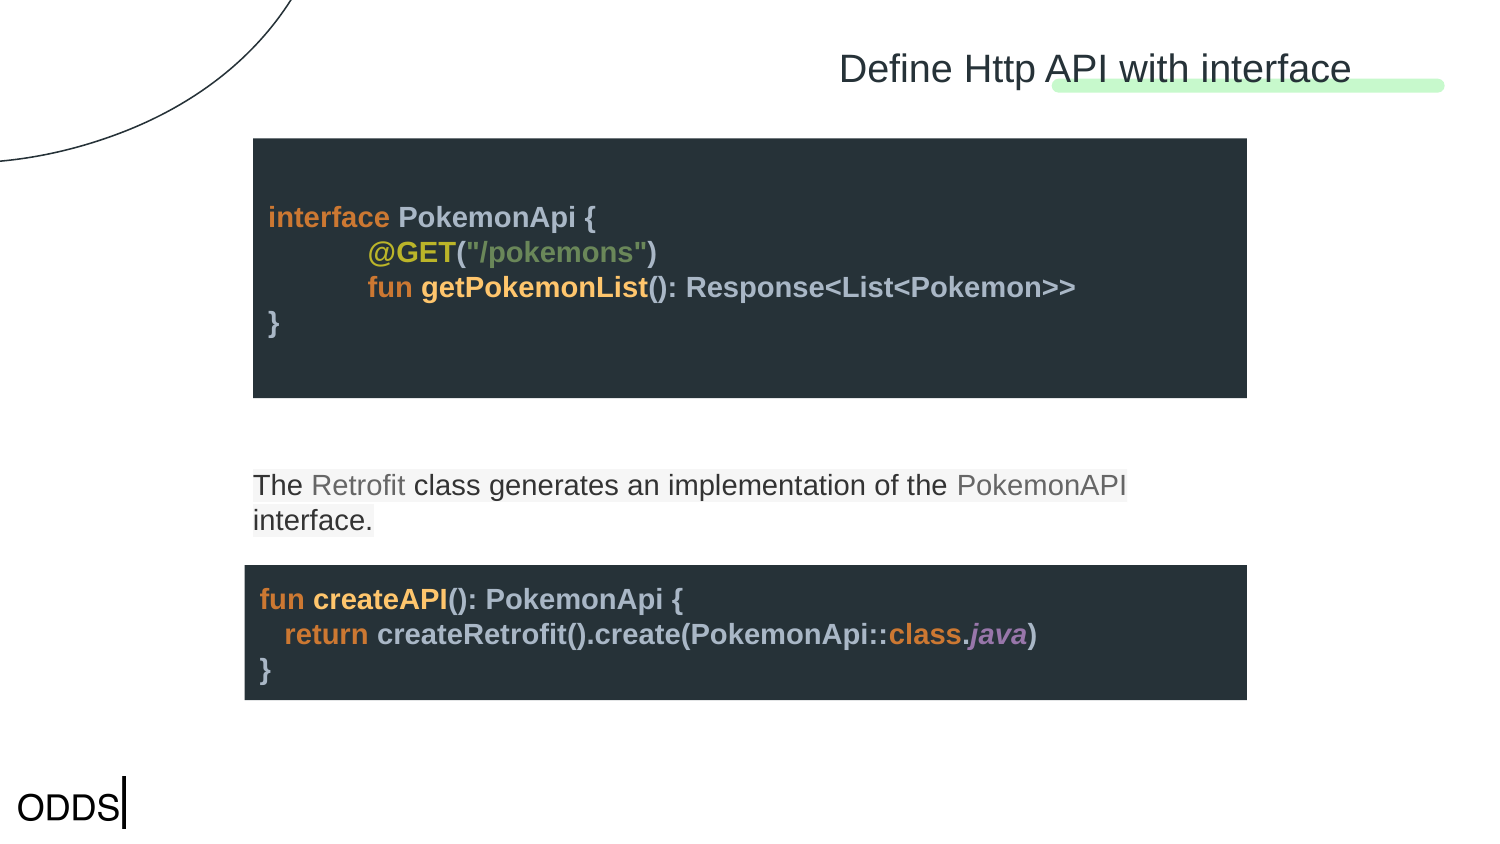

Define Http API with interface

interface PokemonApi {
   @GET("/pokemons")
   fun getPokemonList(): Response<List<Pokemon>>
}

The Retrofit class generates an implementation of the PokemonAPI interface.
fun createAPI(): PokemonApi {
   return createRetrofit().create(PokemonApi::class.java)
}